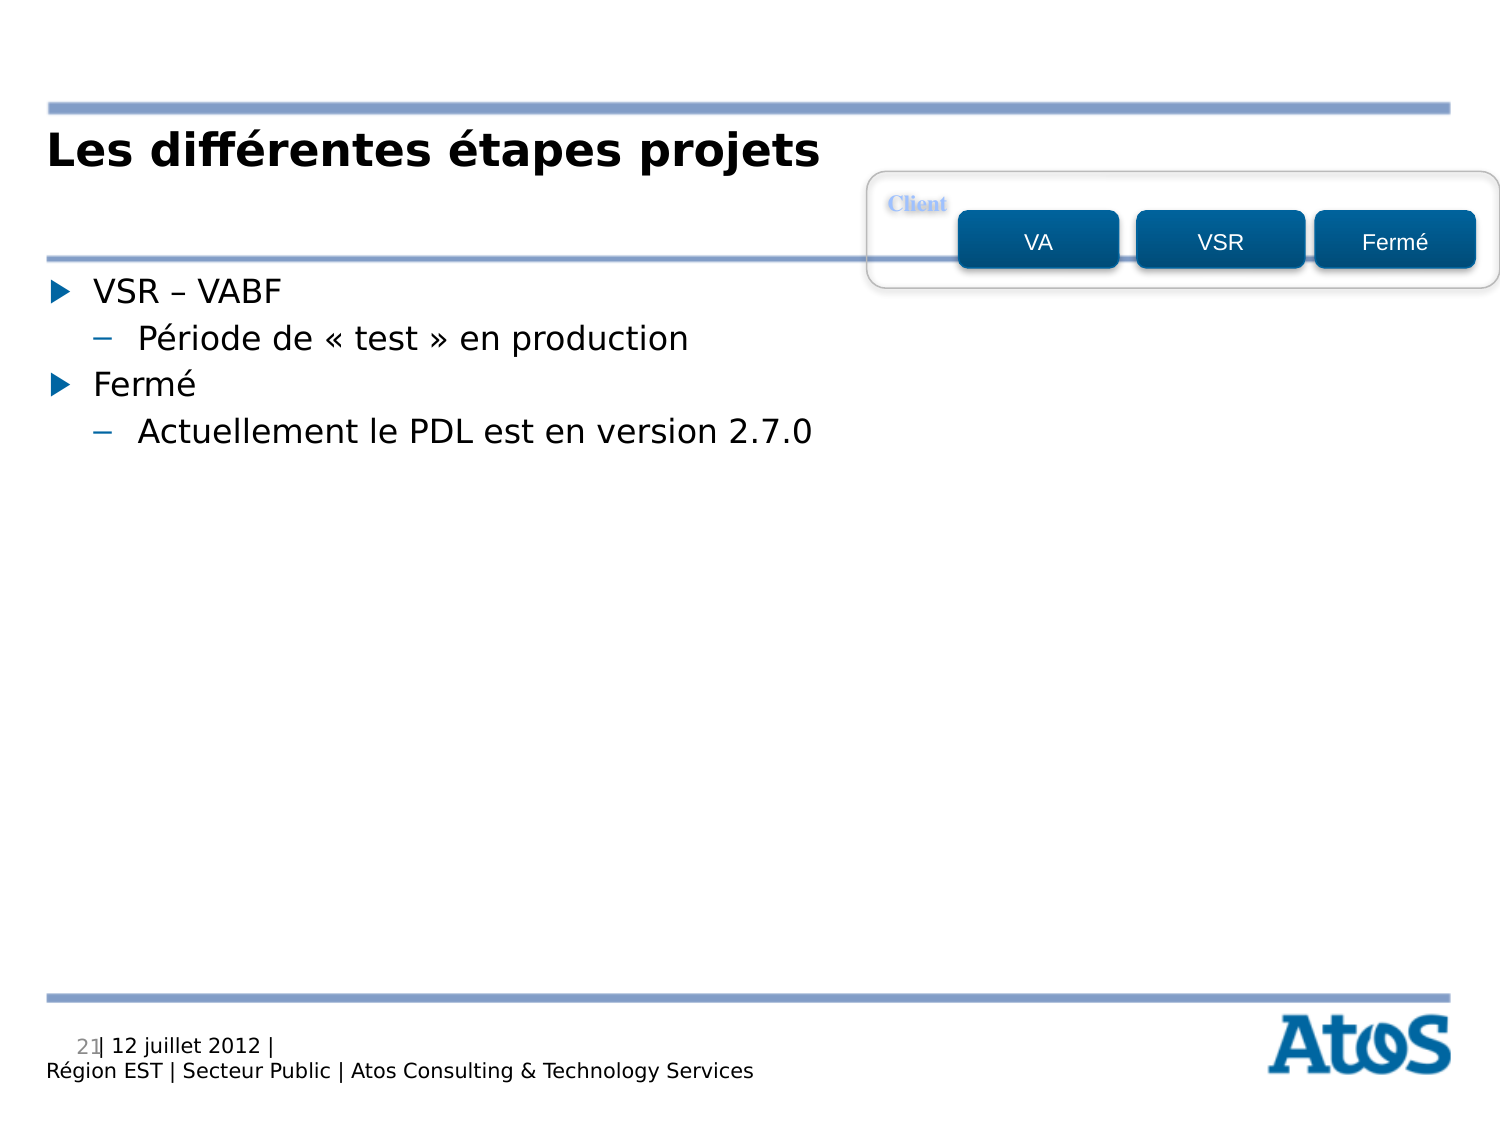

# Les différentes étapes projets
VSR – VABF
Période de « test » en production
Fermé
Actuellement le PDL est en version 2.7.0